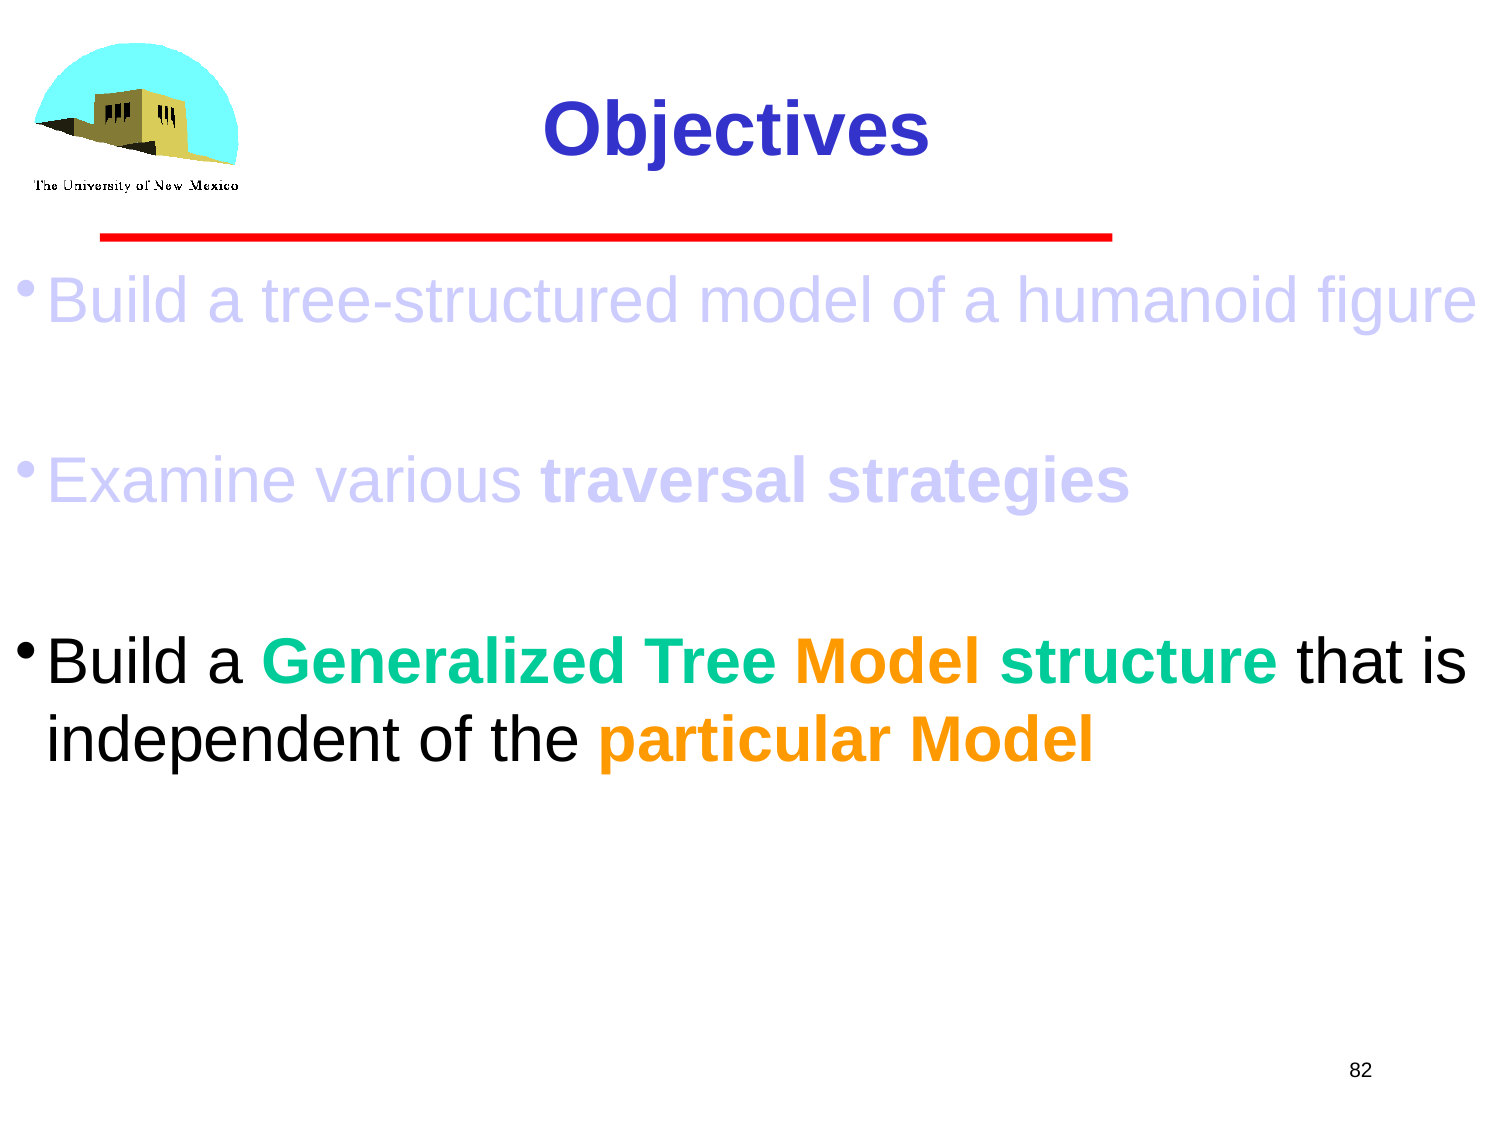

Objectives
Build a tree-structured model of a humanoid figure

Examine various traversal strategies

Build a Generalized Tree Model structure that is independent of the particular Model
82